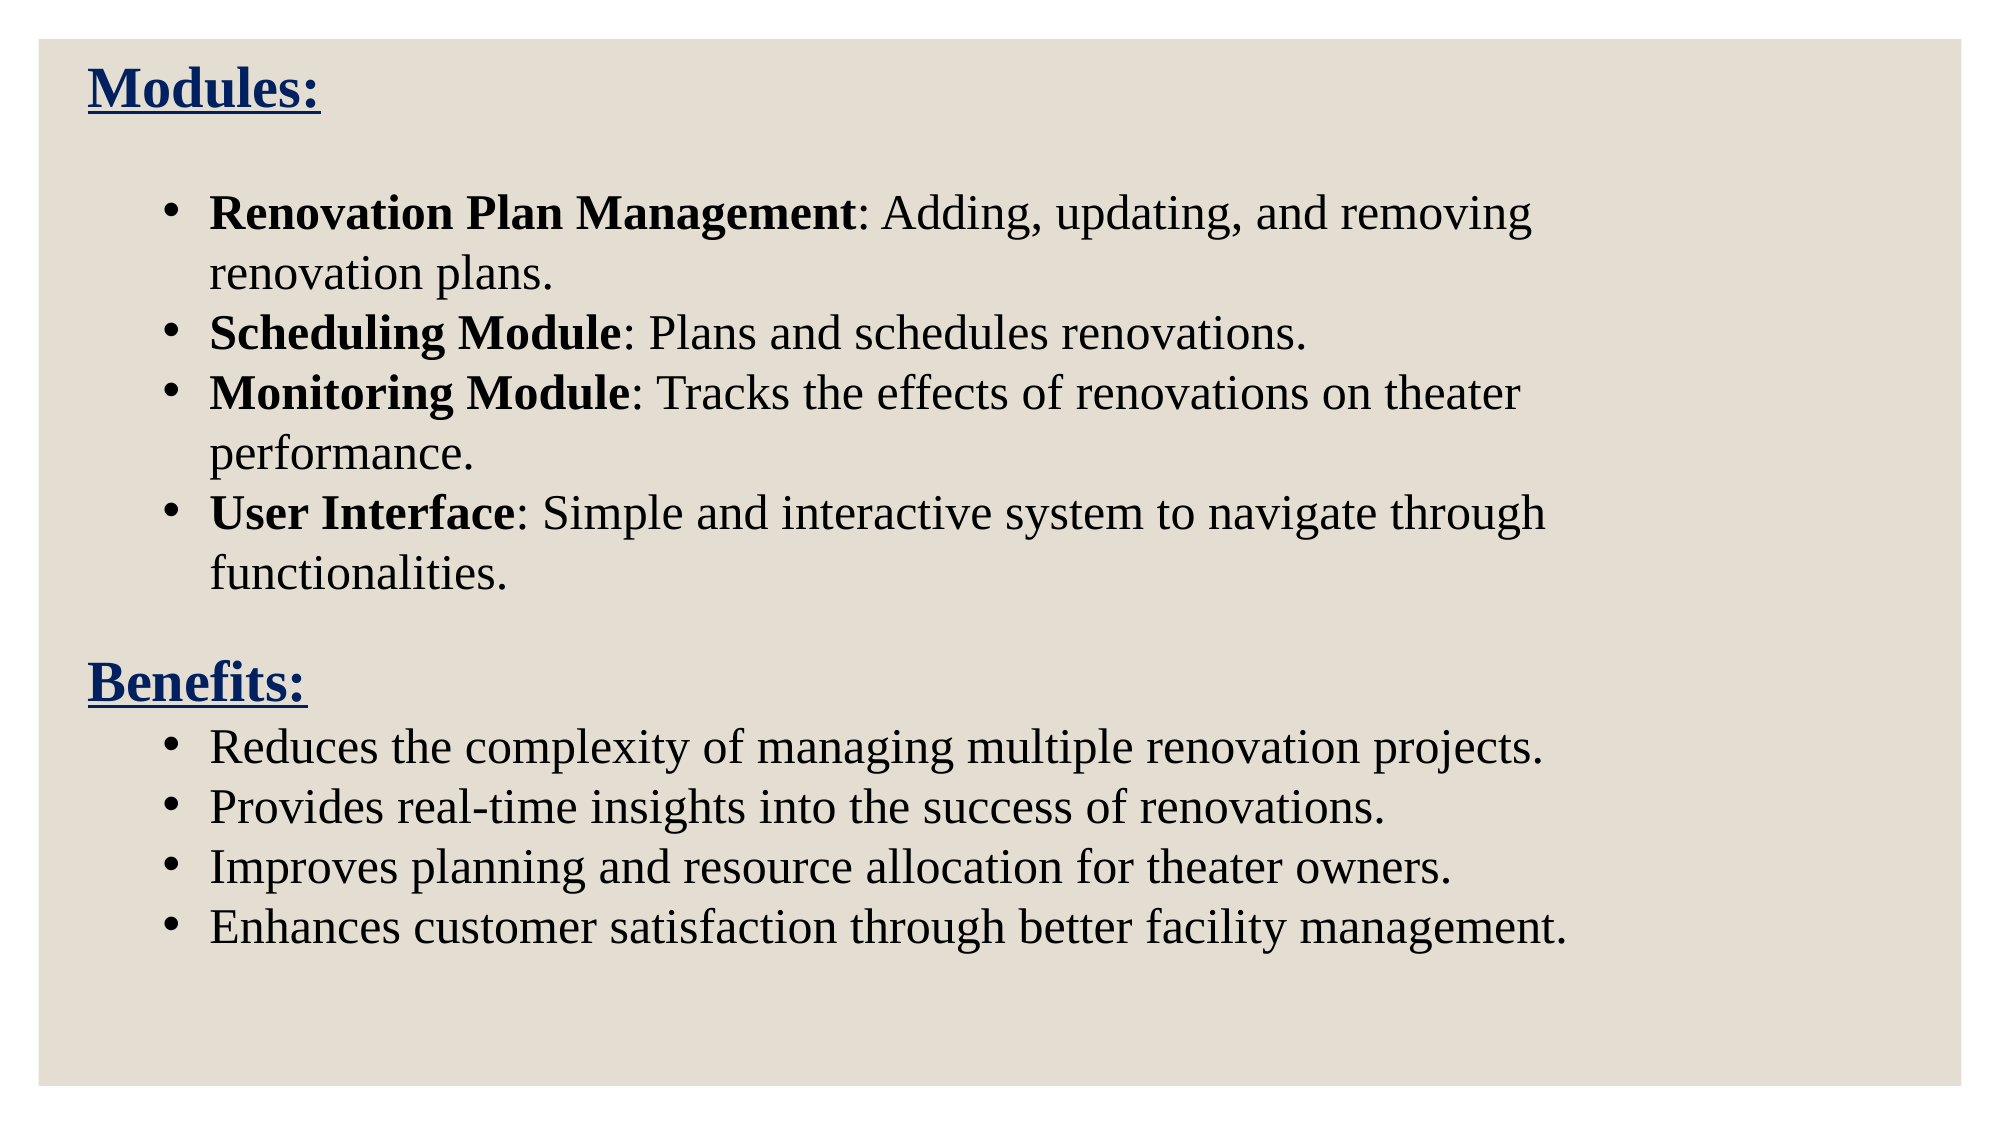

Modules:

Renovation Plan Management: Adding, updating, and removing renovation plans.
Scheduling Module: Plans and schedules renovations.
Monitoring Module: Tracks the effects of renovations on theater performance.
User Interface: Simple and interactive system to navigate through functionalities.
Benefits:
Reduces the complexity of managing multiple renovation projects.
Provides real-time insights into the success of renovations.
Improves planning and resource allocation for theater owners.
Enhances customer satisfaction through better facility management.